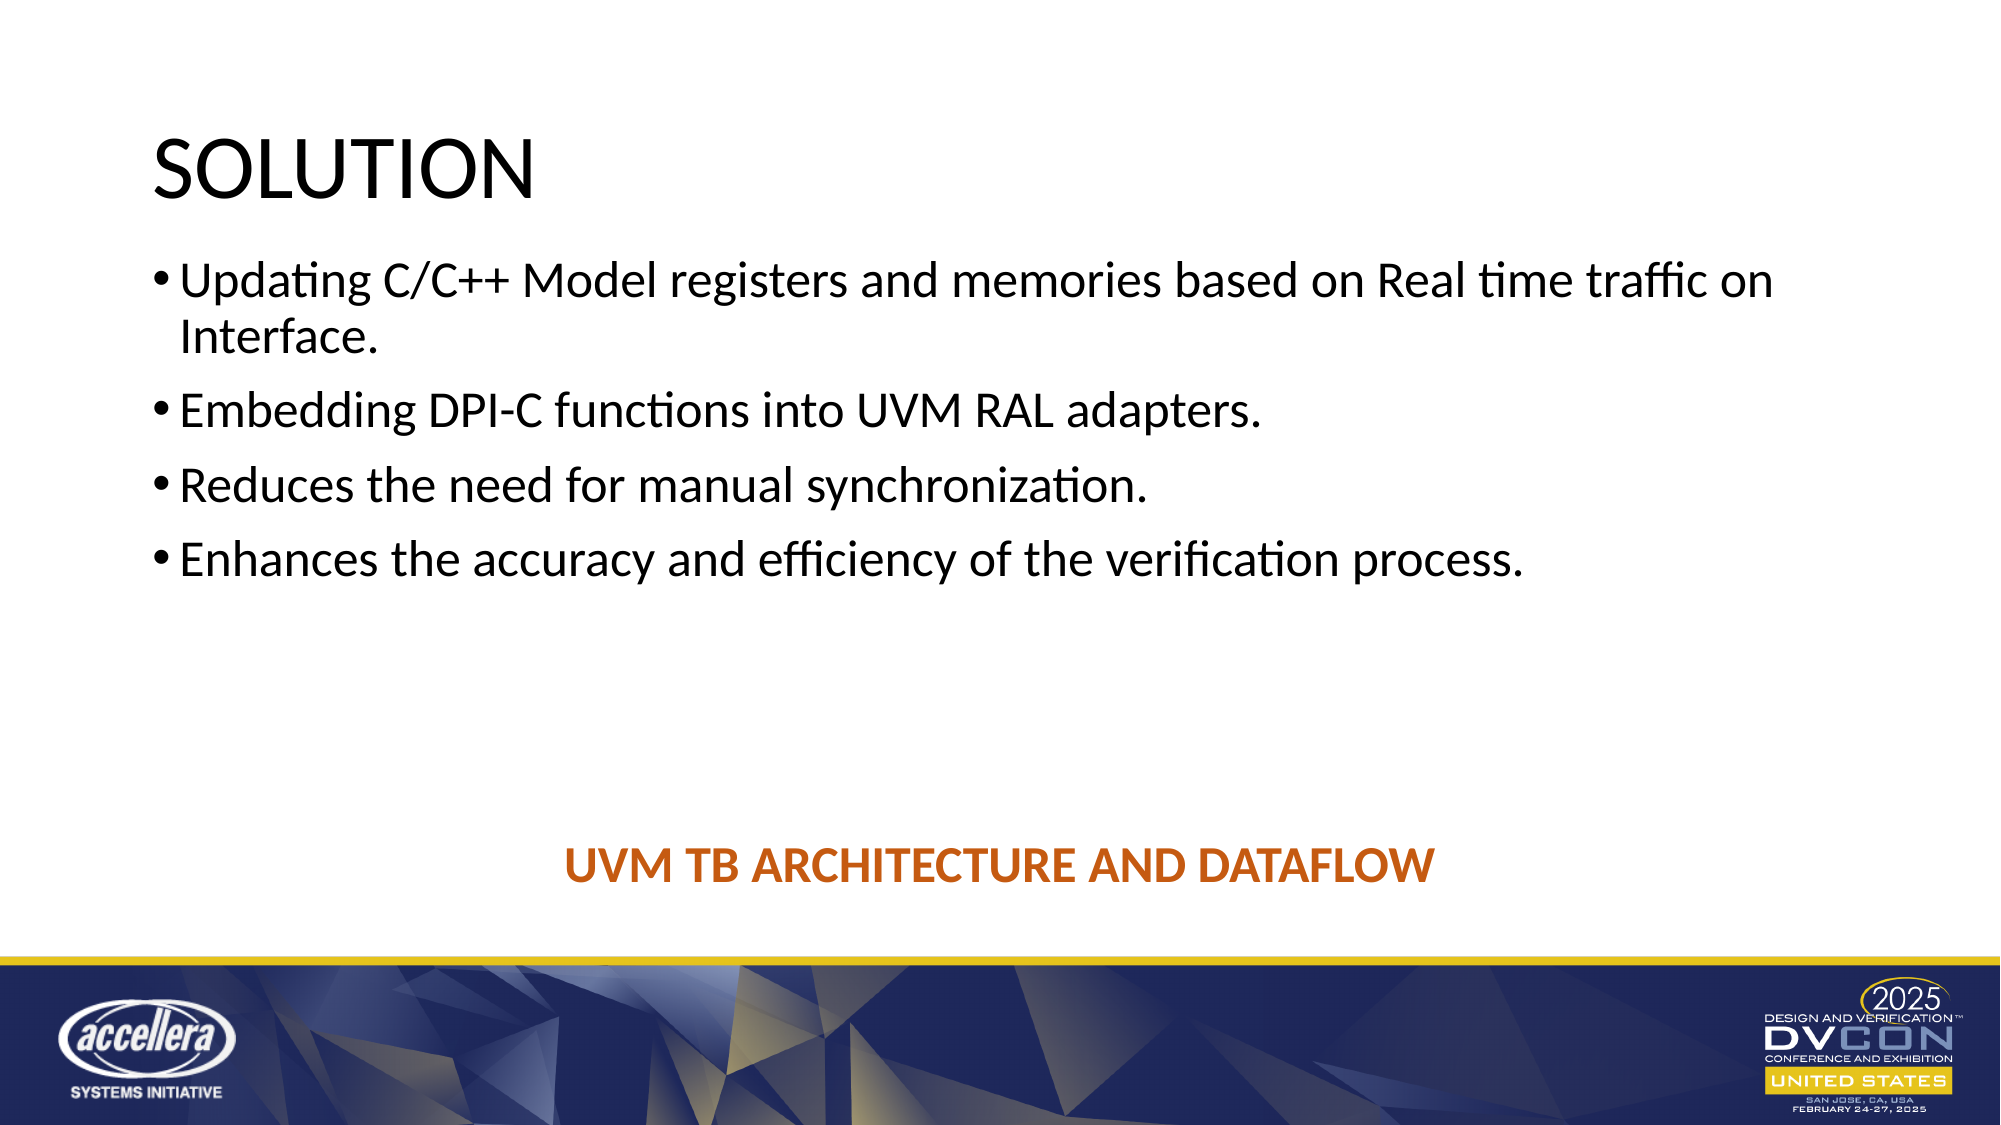

# SOLUTION
Updating C/C++ Model registers and memories based on Real time traffic on Interface.
Embedding DPI-C functions into UVM RAL adapters.
Reduces the need for manual synchronization.
Enhances the accuracy and efficiency of the verification process.

UVM TB ARCHITECTURE AND DATAFLOW